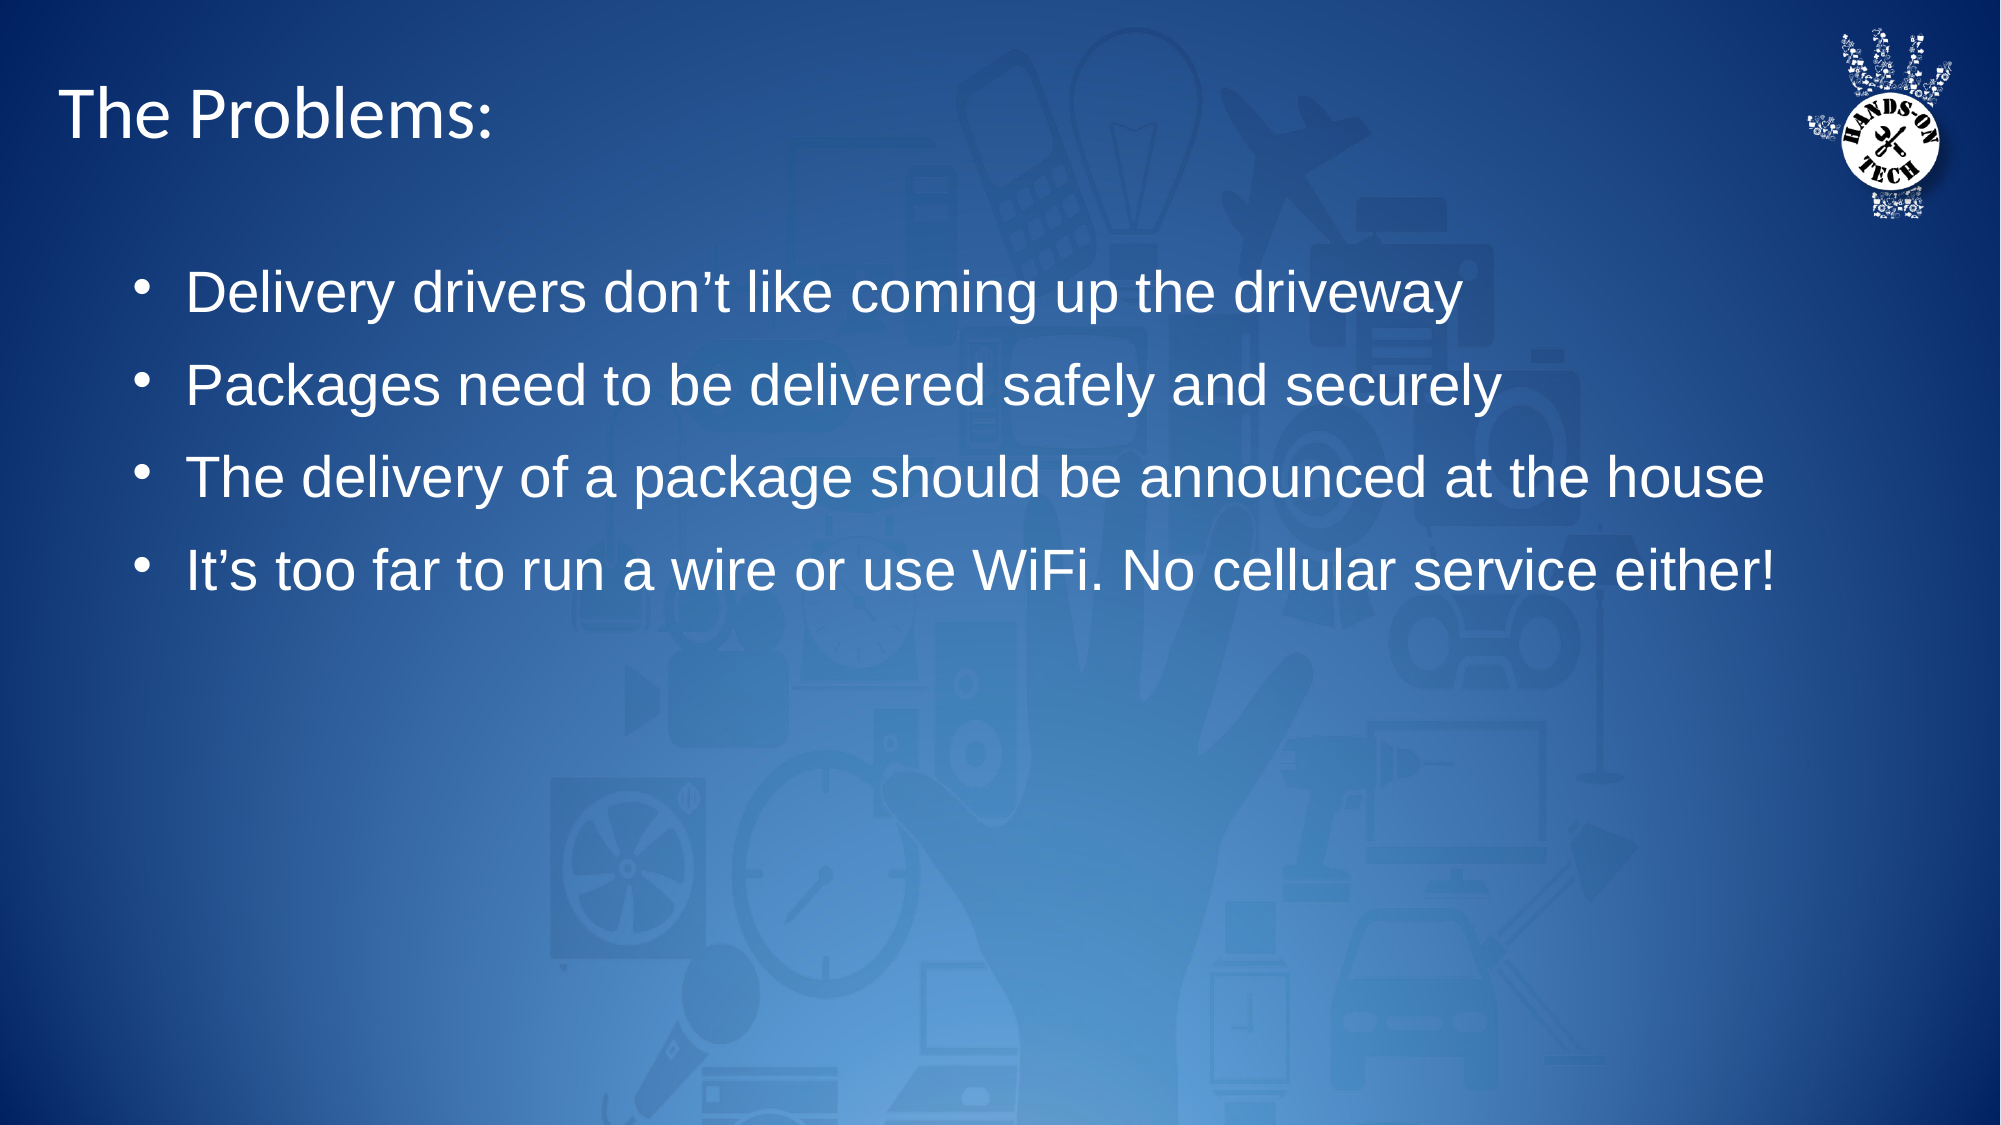

The Problems:
Delivery drivers don’t like coming up the driveway
Packages need to be delivered safely and securely
The delivery of a package should be announced at the house
It’s too far to run a wire or use WiFi. No cellular service either!